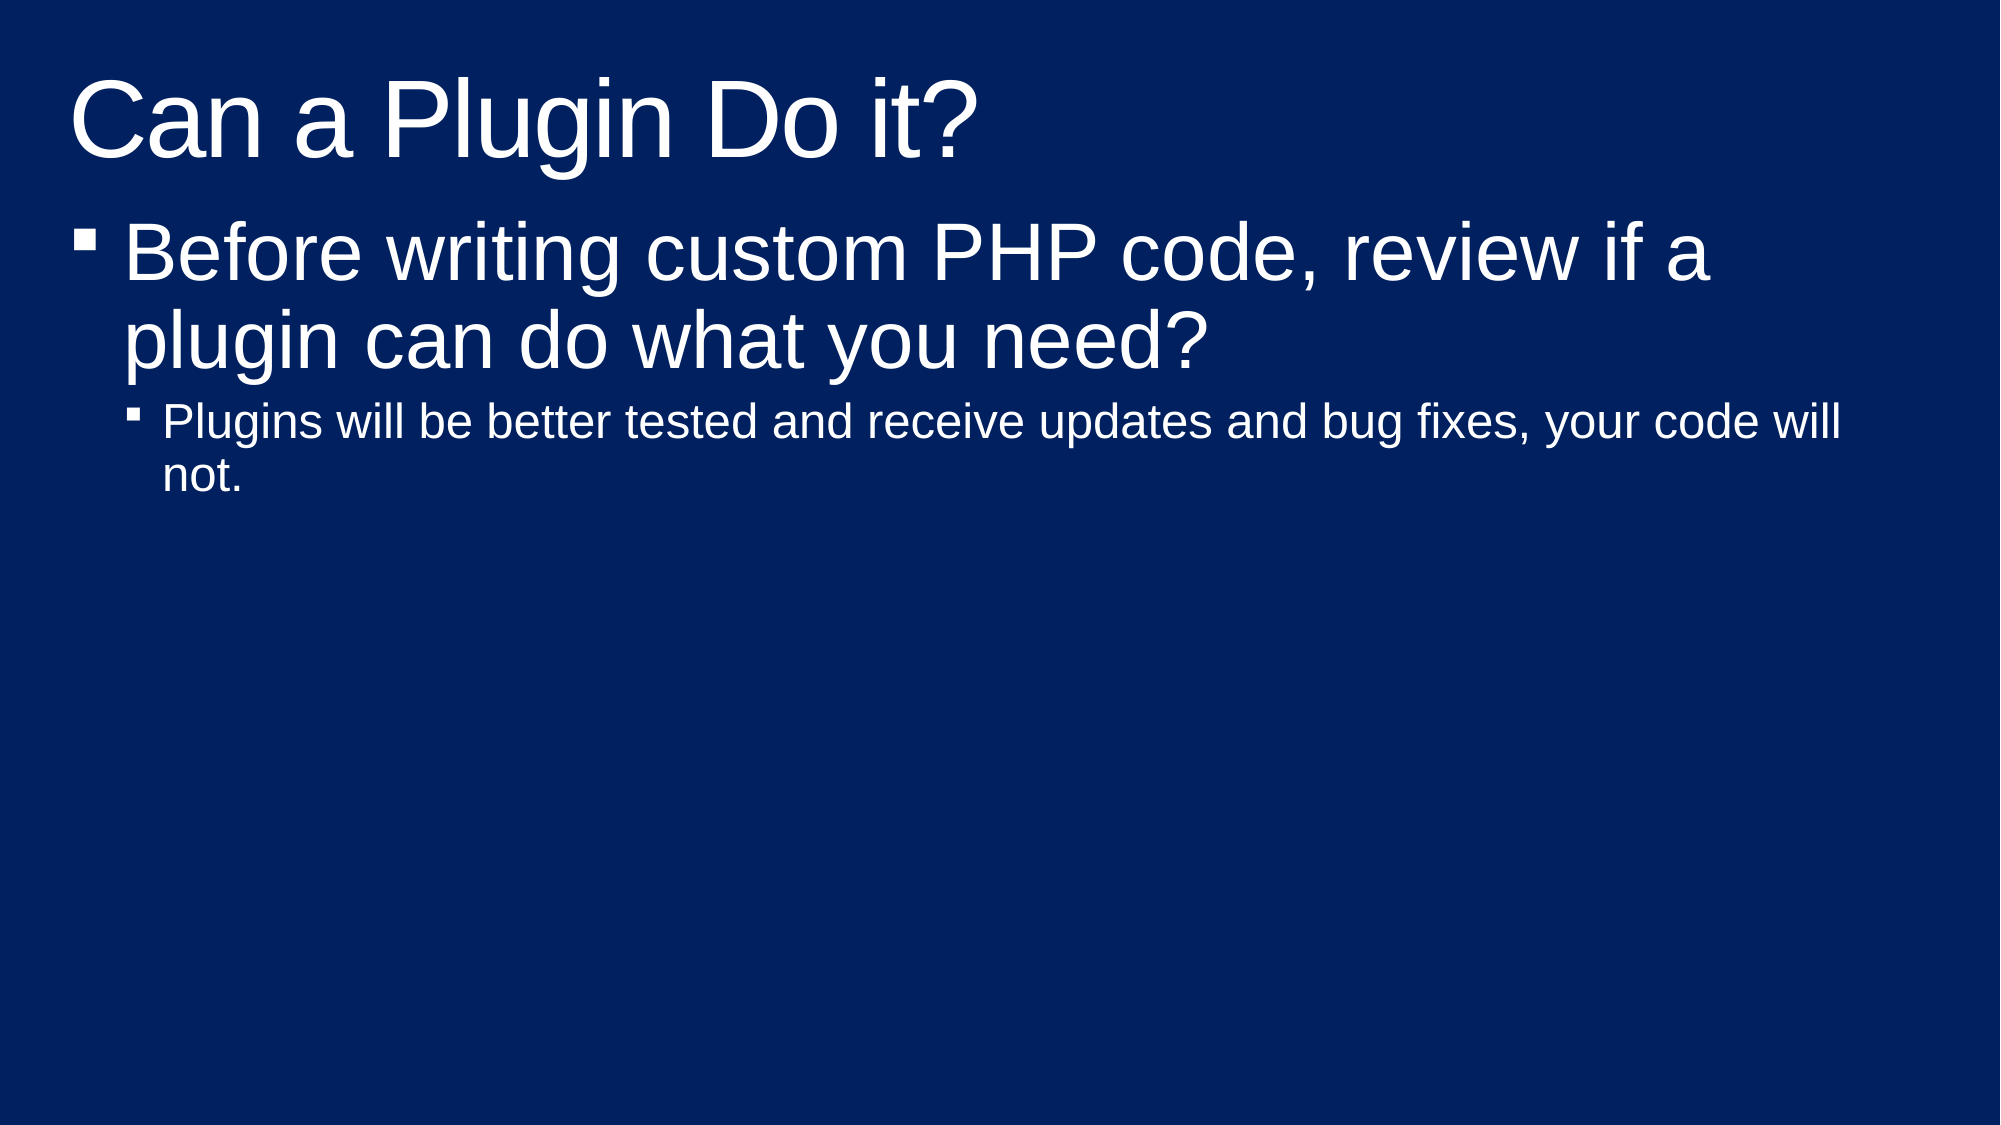

# Can a Plugin Do it?
Before writing custom PHP code, review if a plugin can do what you need?
Plugins will be better tested and receive updates and bug fixes, your code will not.